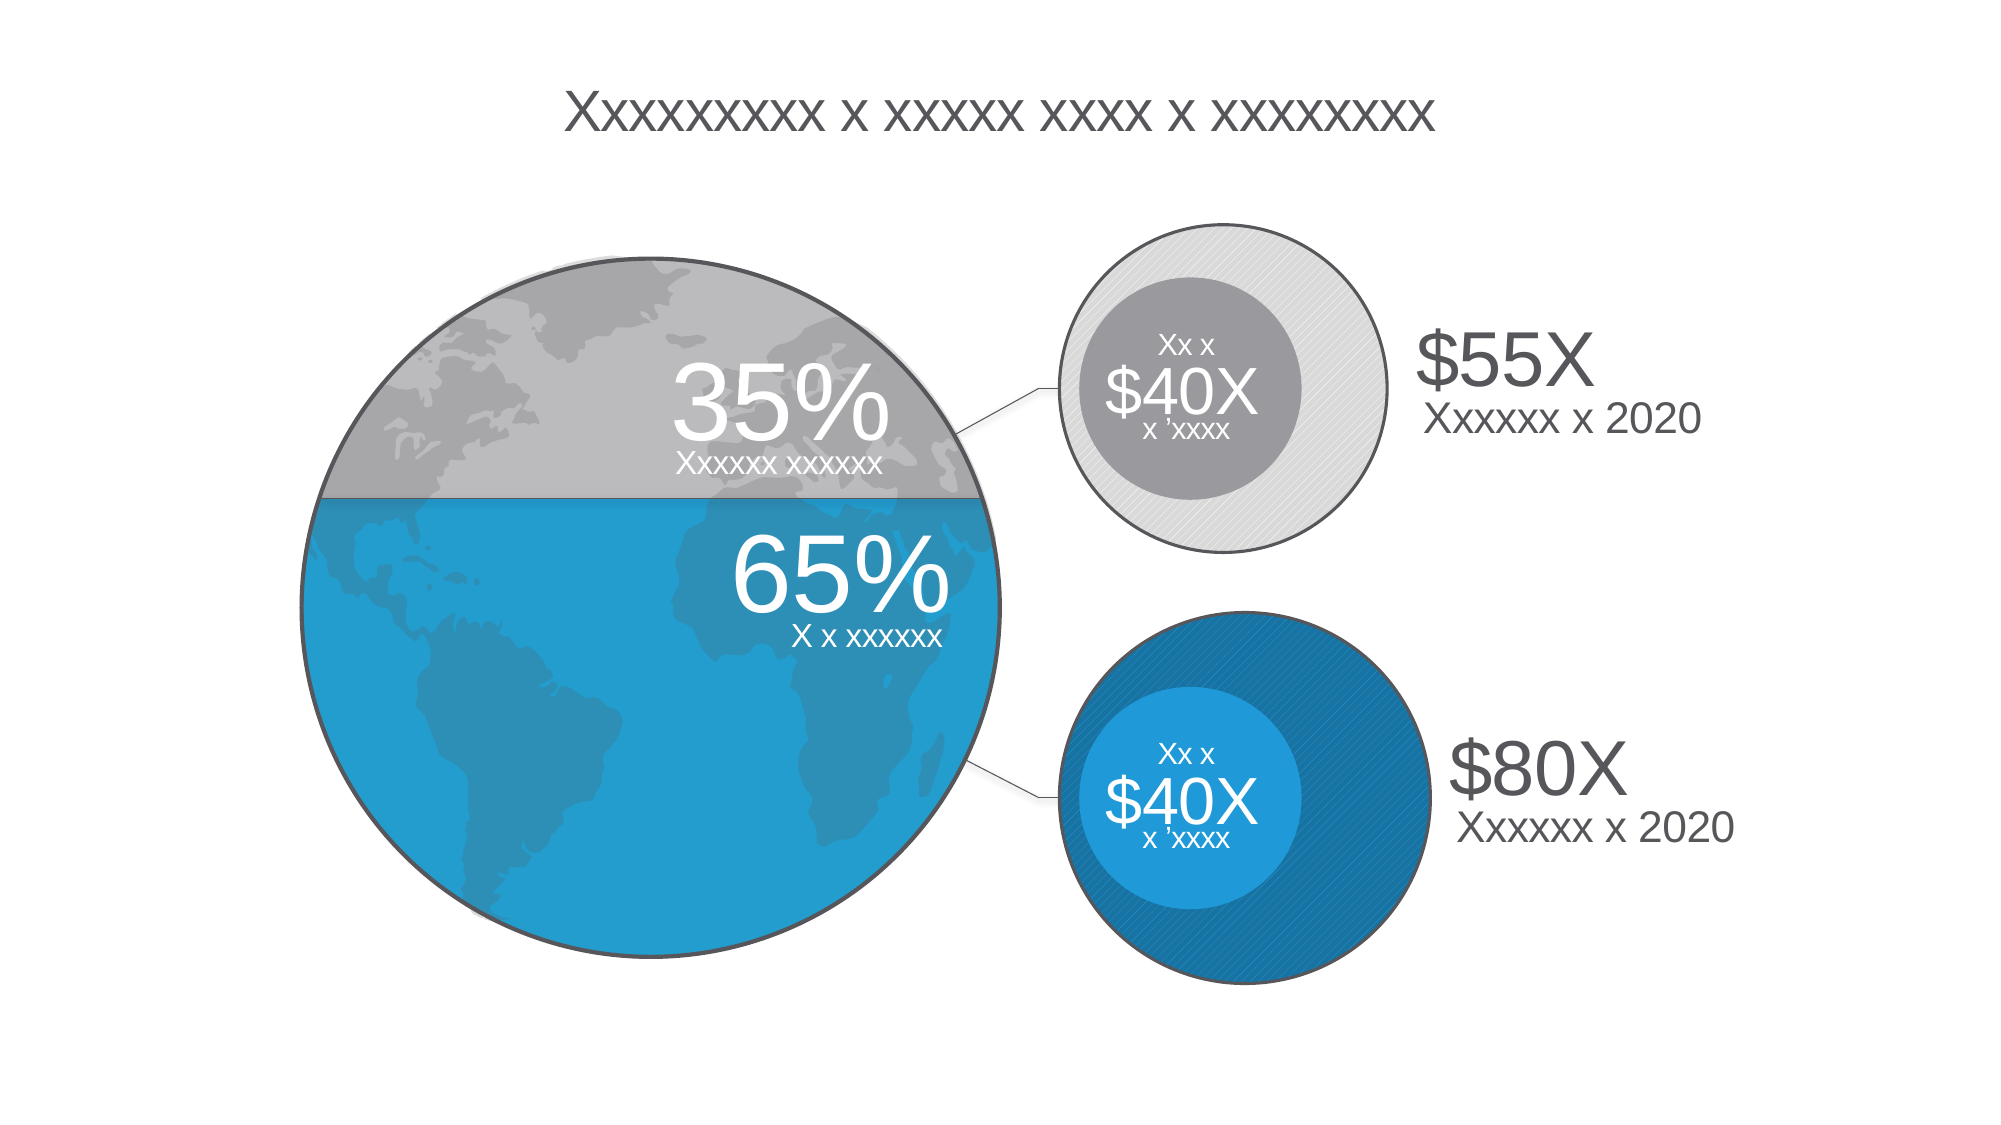

# Xxxxxxxxx x xxxxx xxxx x xxxxxxxx

Xx x
$40X
x ’xxxx
$55X
35%
Xxxxxx xxxxxx
Xxxxxx x 2020
65%
X x xxxxxx

Xx x
$40X
x ’xxxx
$80X
Xxxxxx x 2020